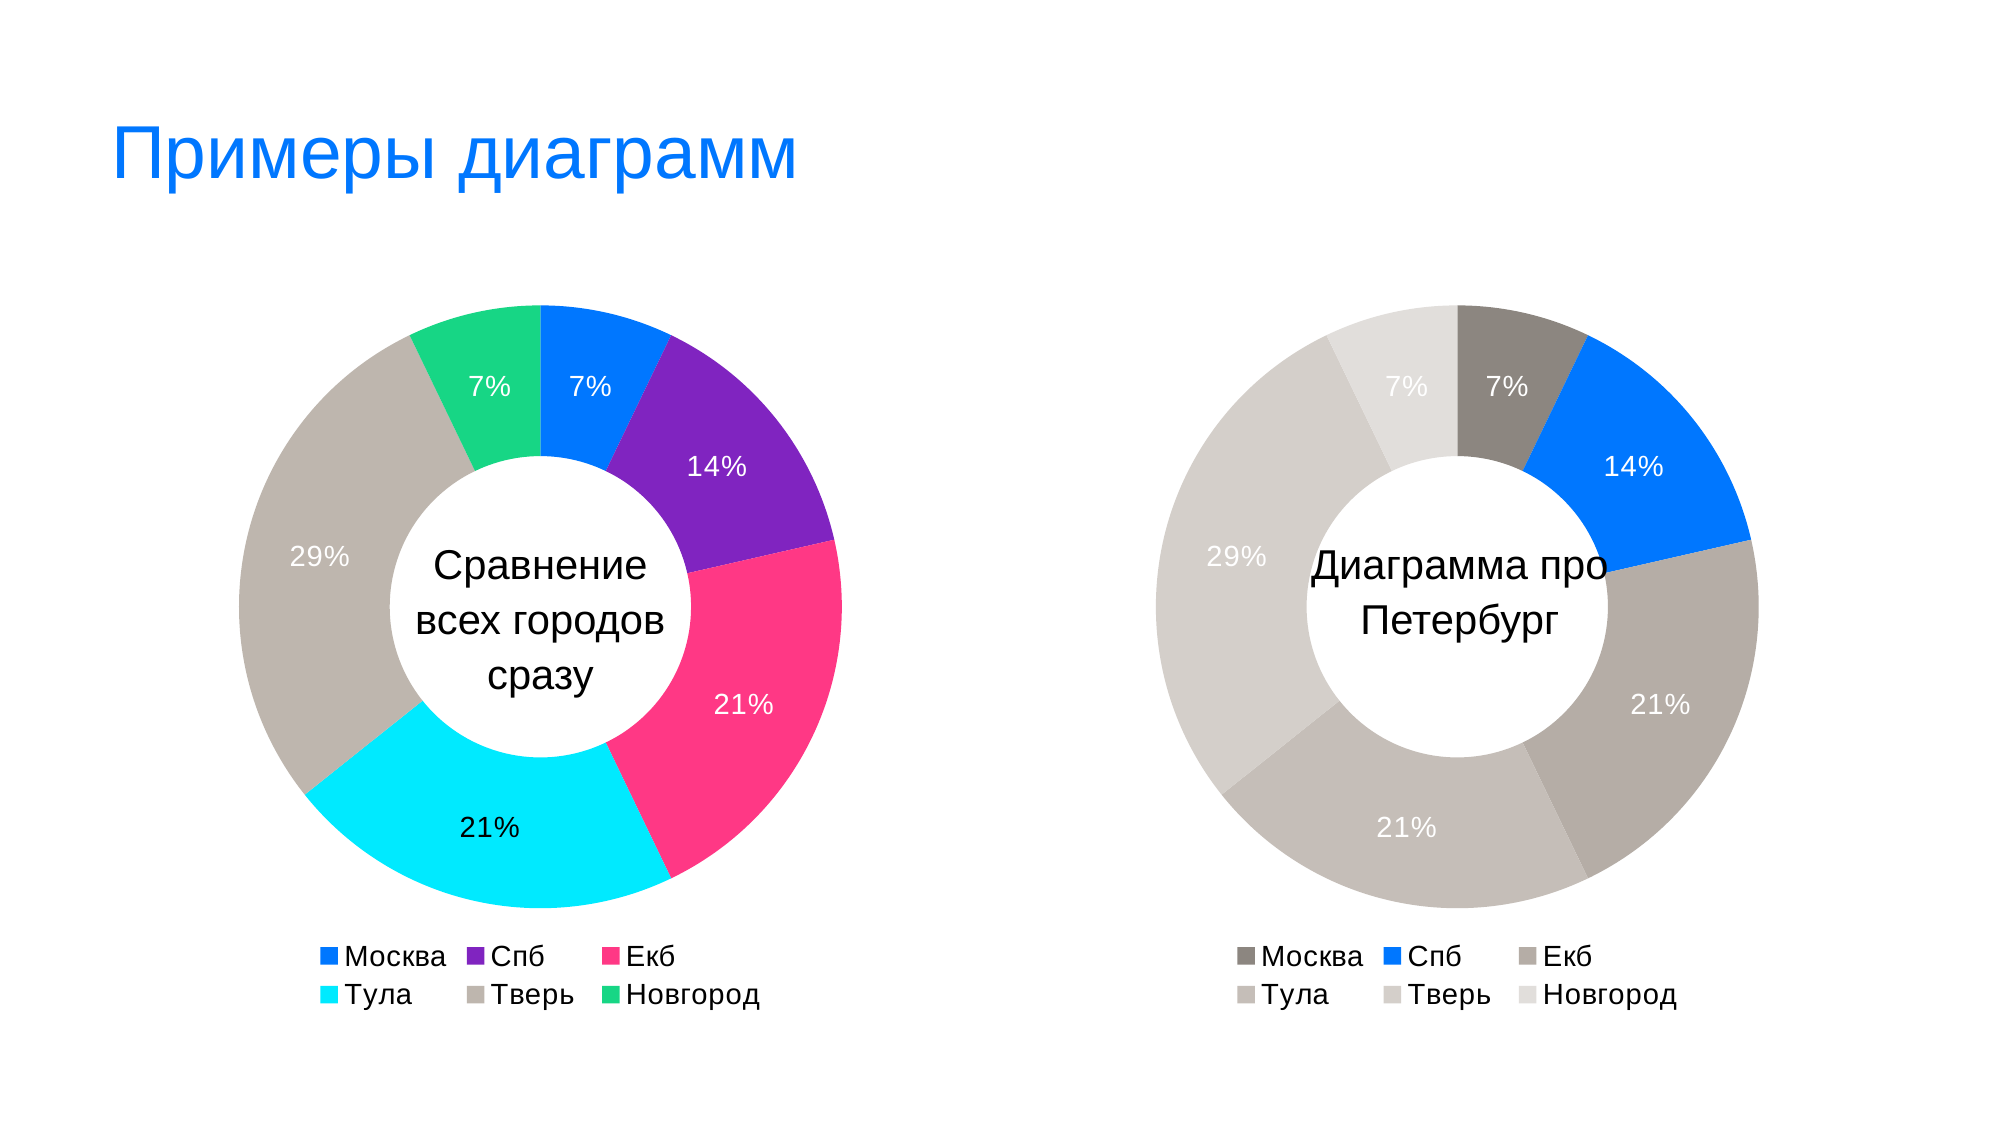

# Примеры диаграмм

### Chart

| Category | Продажи |
|---|---|
| Москва | 1.0 |
| Спб | 2.0 |
| Екб | 3.0 |
| Тула | 3.0 |
| Тверь  | 4.0 |
| Новгород | 1.0 |

### Chart

| Category | Продажи |
|---|---|
| Москва | 1.0 |
| Спб | 2.0 |
| Екб | 3.0 |
| Тула | 3.0 |
| Тверь  | 4.0 |
| Новгород | 1.0 |
Сравнение всех городов сразу
Диаграмма про Петербург